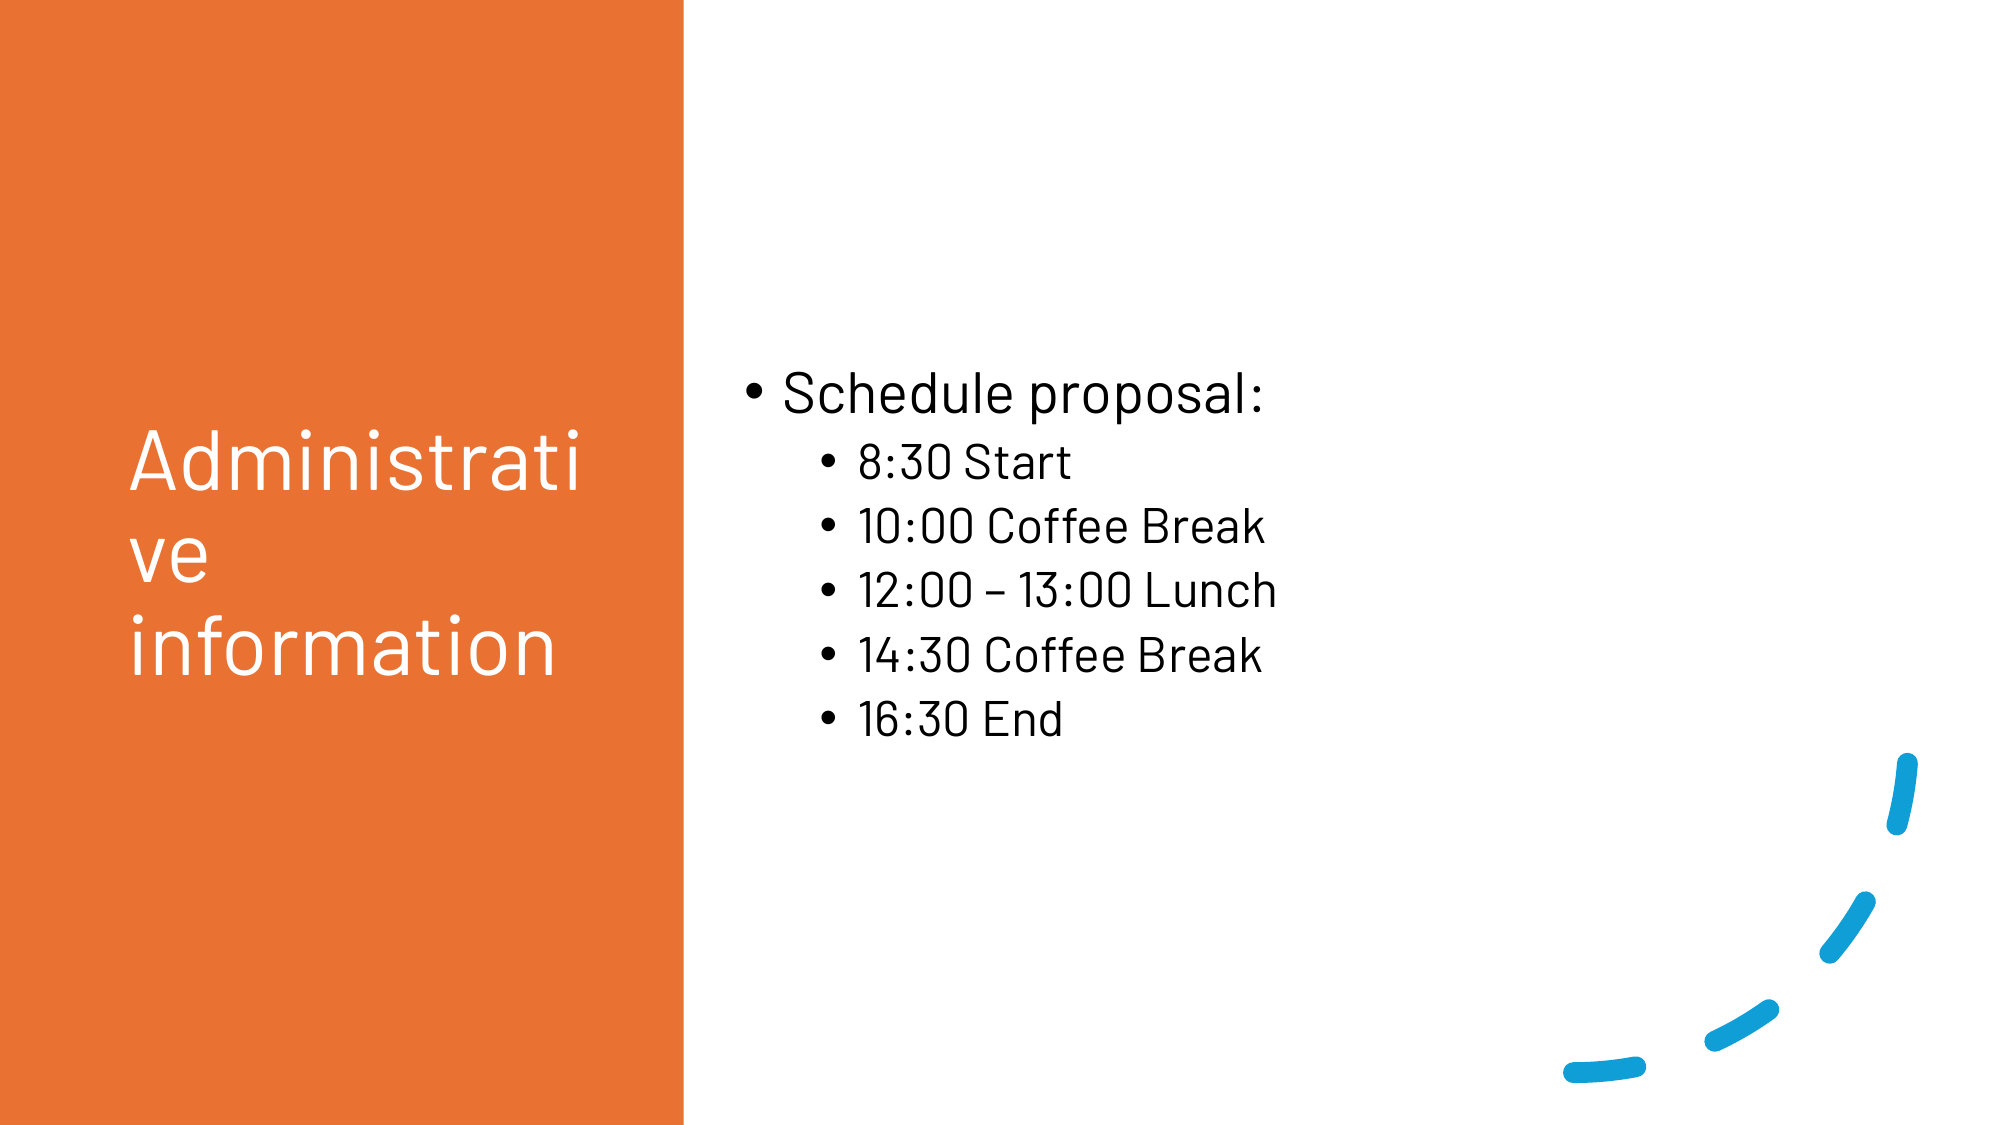

# Administrative information
Schedule proposal:
8:30 Start
10:00 Coffee Break
12:00 – 13:00 Lunch
14:30 Coffee Break
16:30 End